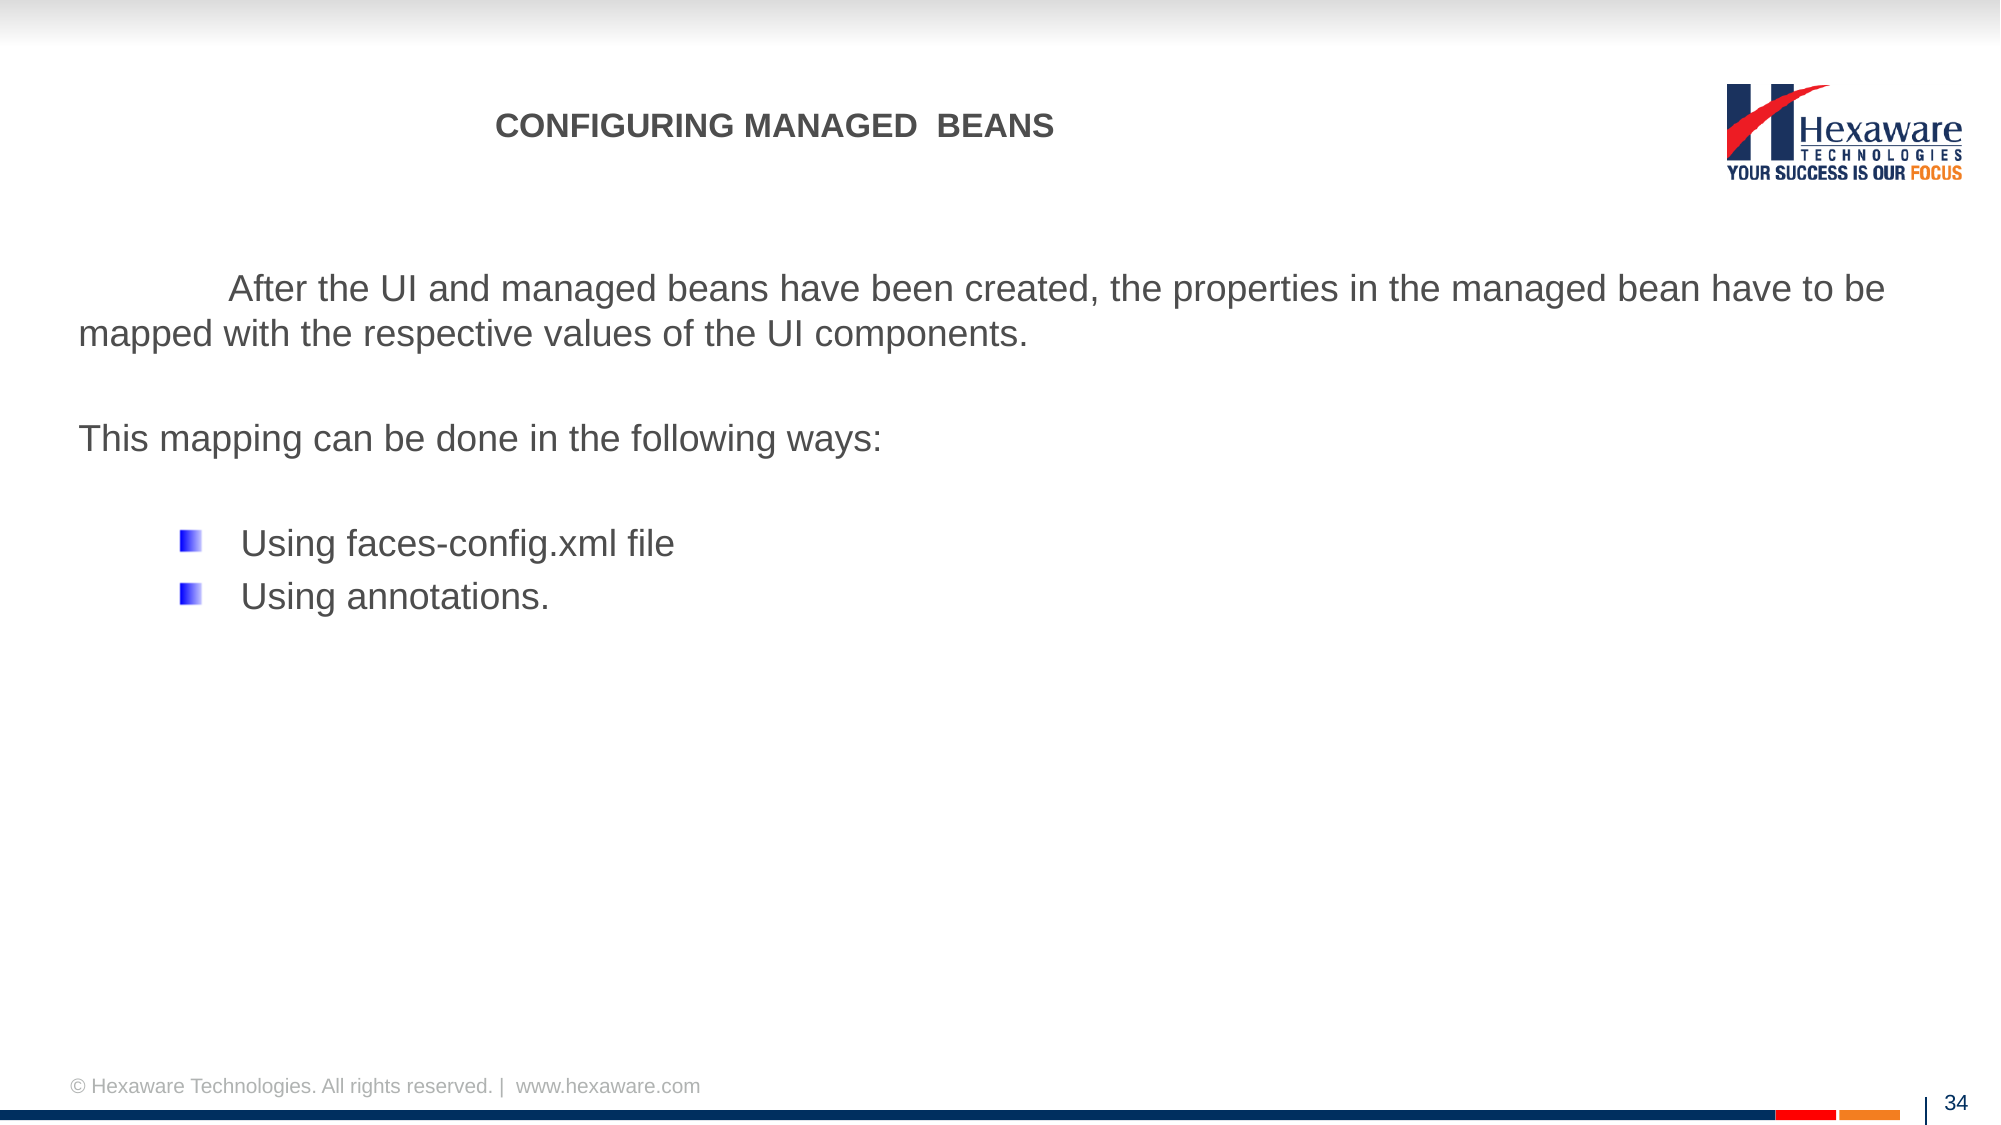

# CONFIGURING MANAGED  BEANS
	After the UI and managed beans have been created, the properties in the managed bean have to be mapped with the respective values of the UI components.

This mapping can be done in the following ways:

Using faces-config.xml file
Using annotations.